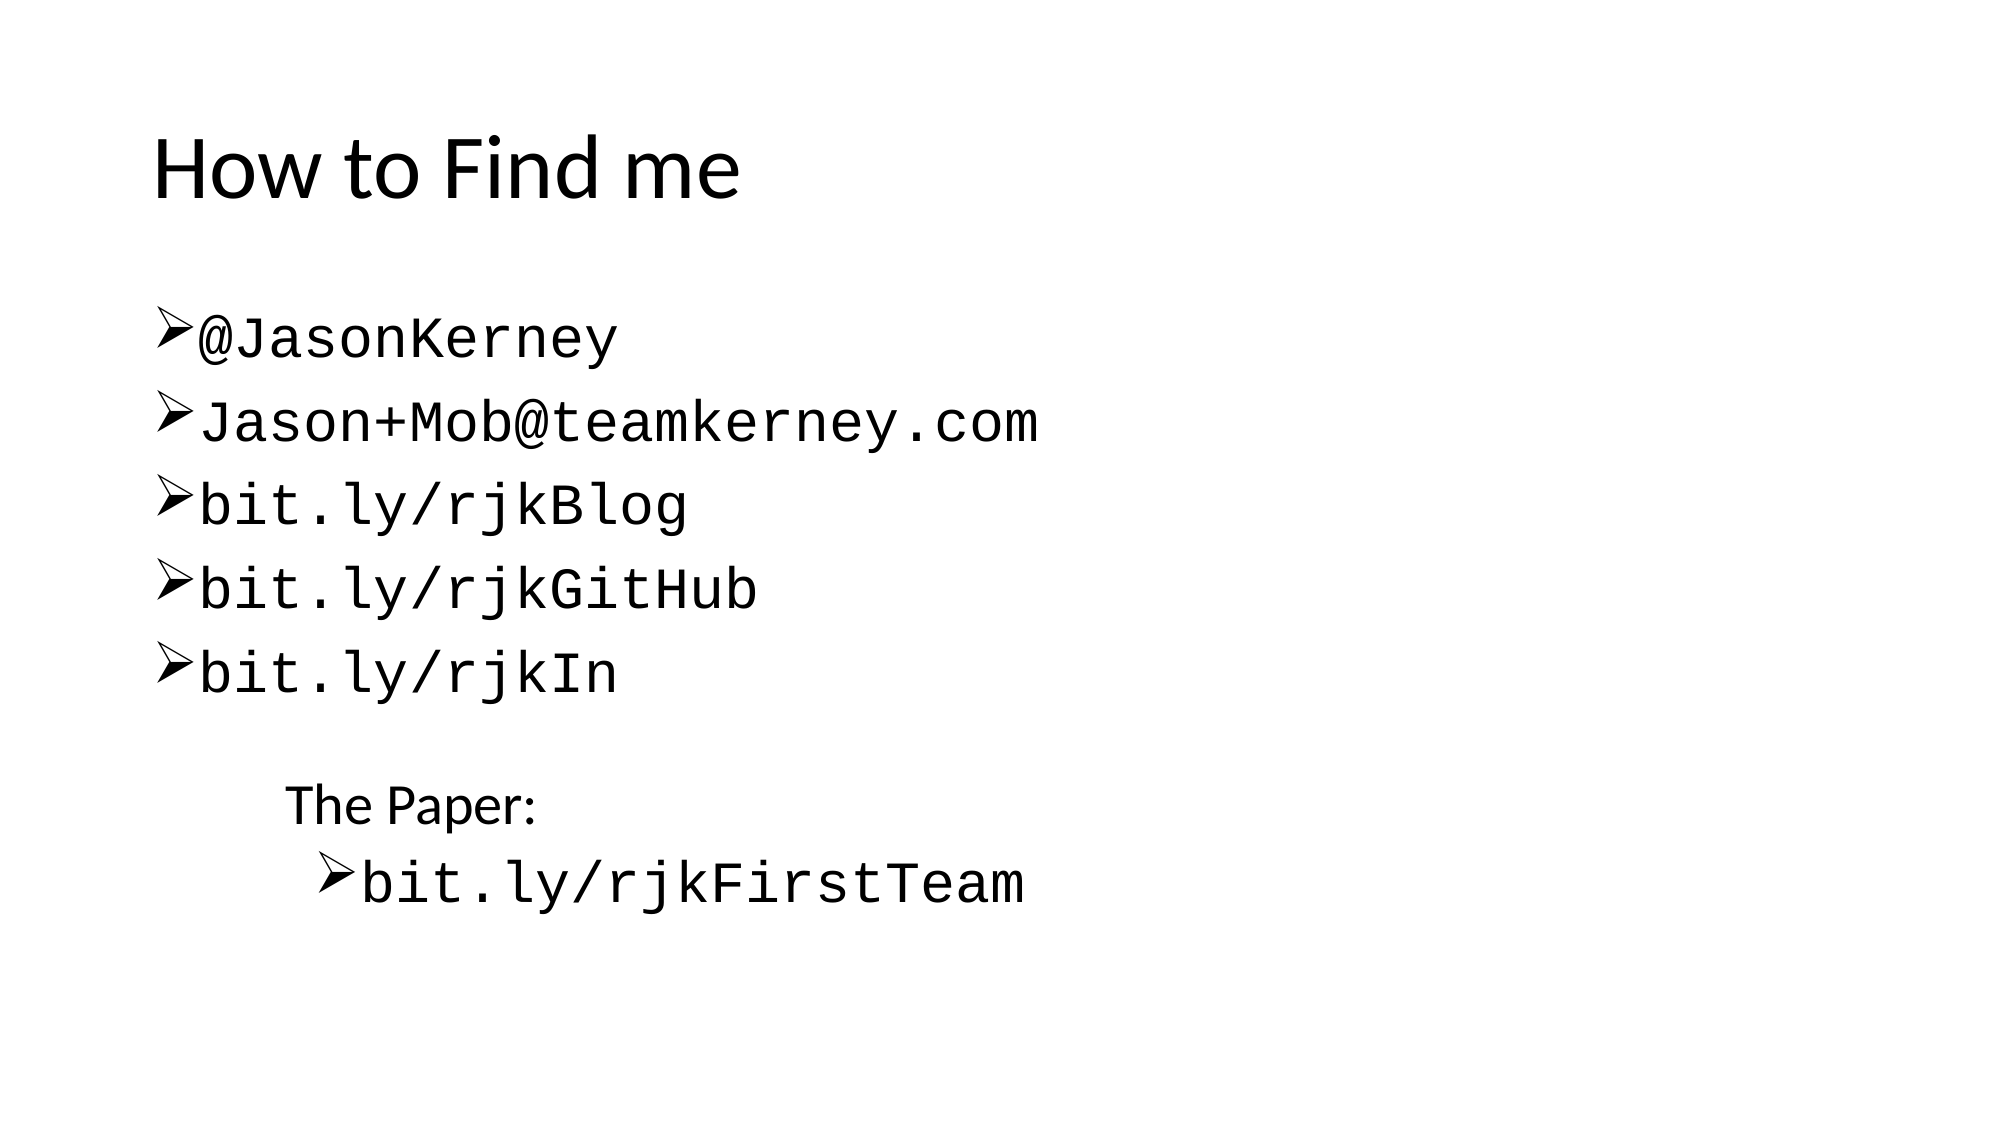

# How to Find me
@JasonKerney
Jason+Mob@teamkerney.com
bit.ly/rjkBlog
bit.ly/rjkGitHub
bit.ly/rjkIn
The Paper:
bit.ly/rjkFirstTeam